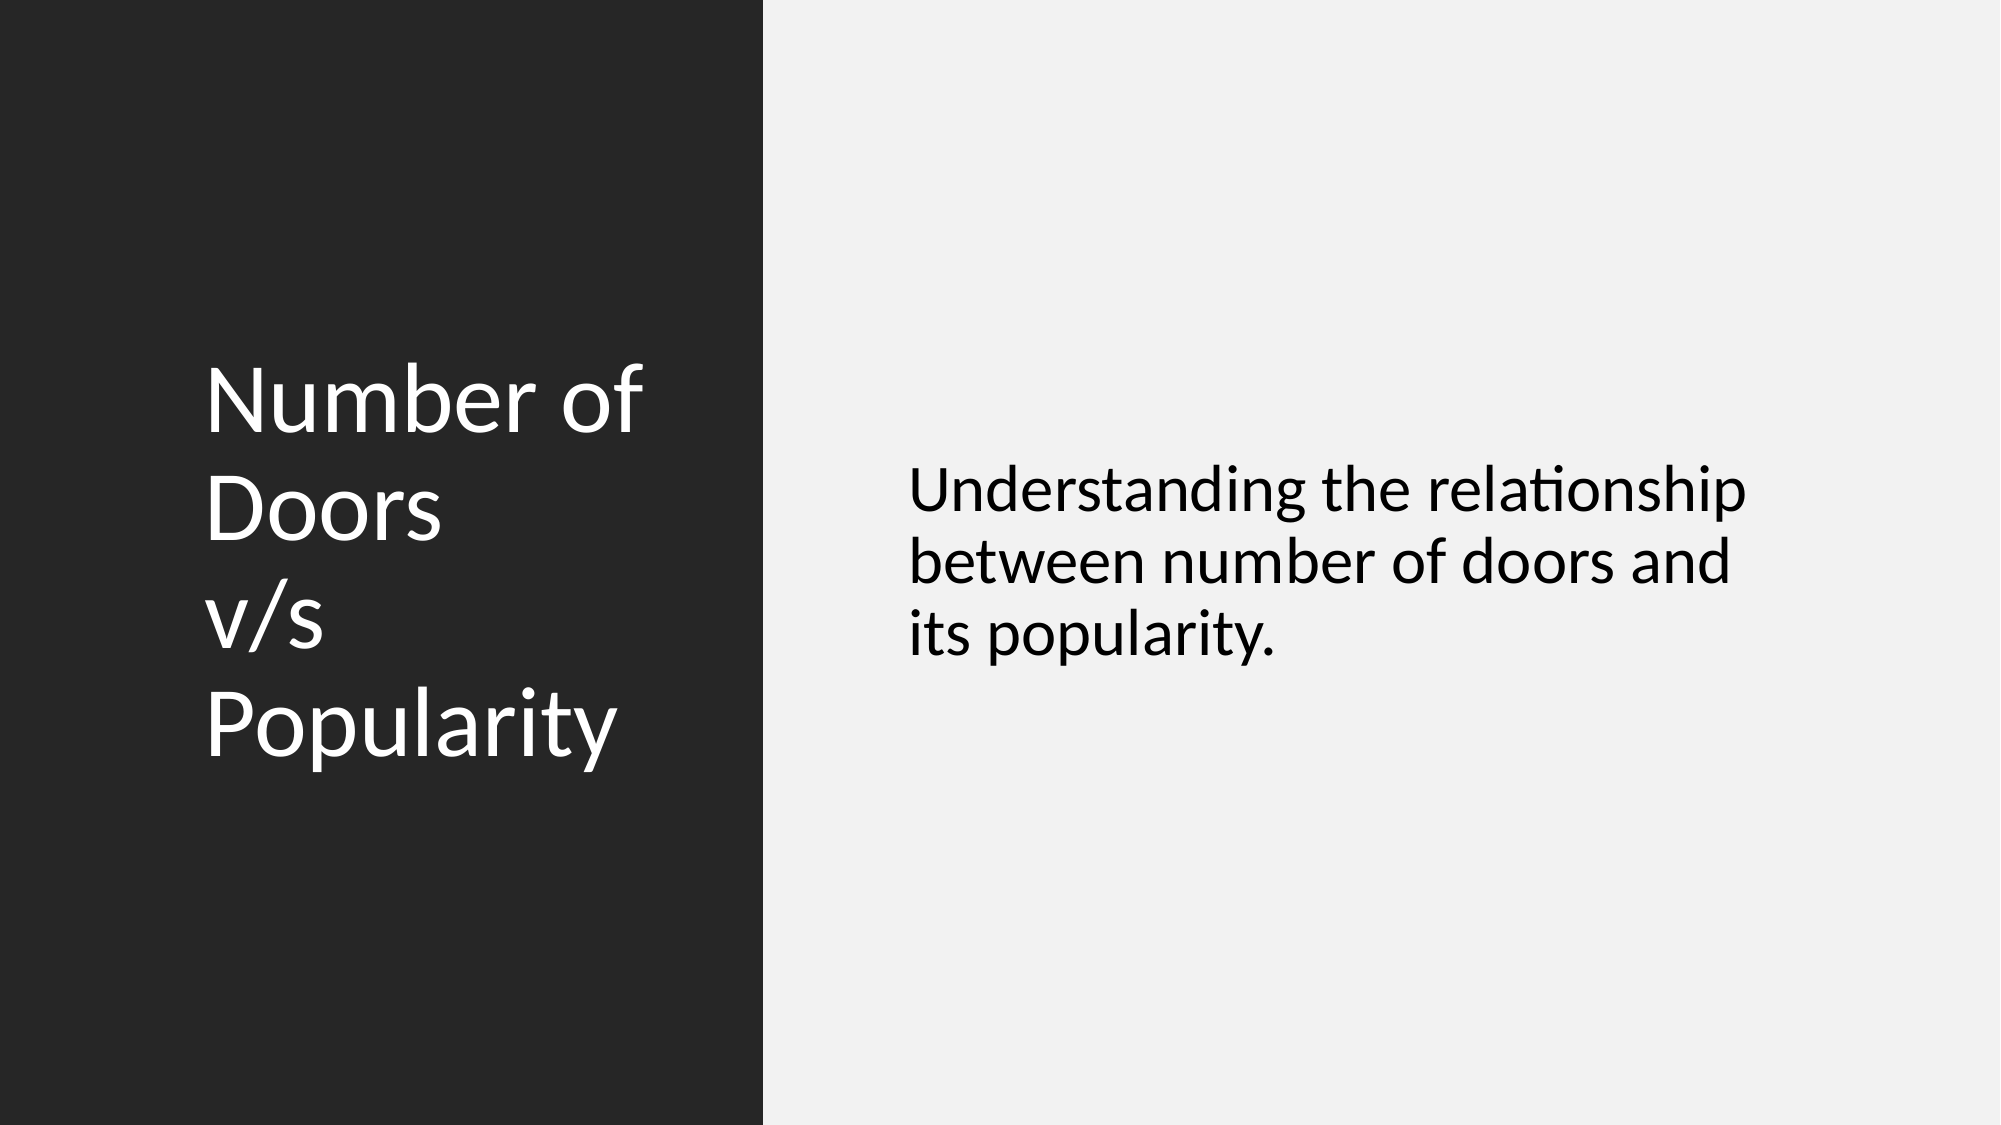

# Number of Doors v/s Popularity
Understanding the relationship between number of doors and its popularity.